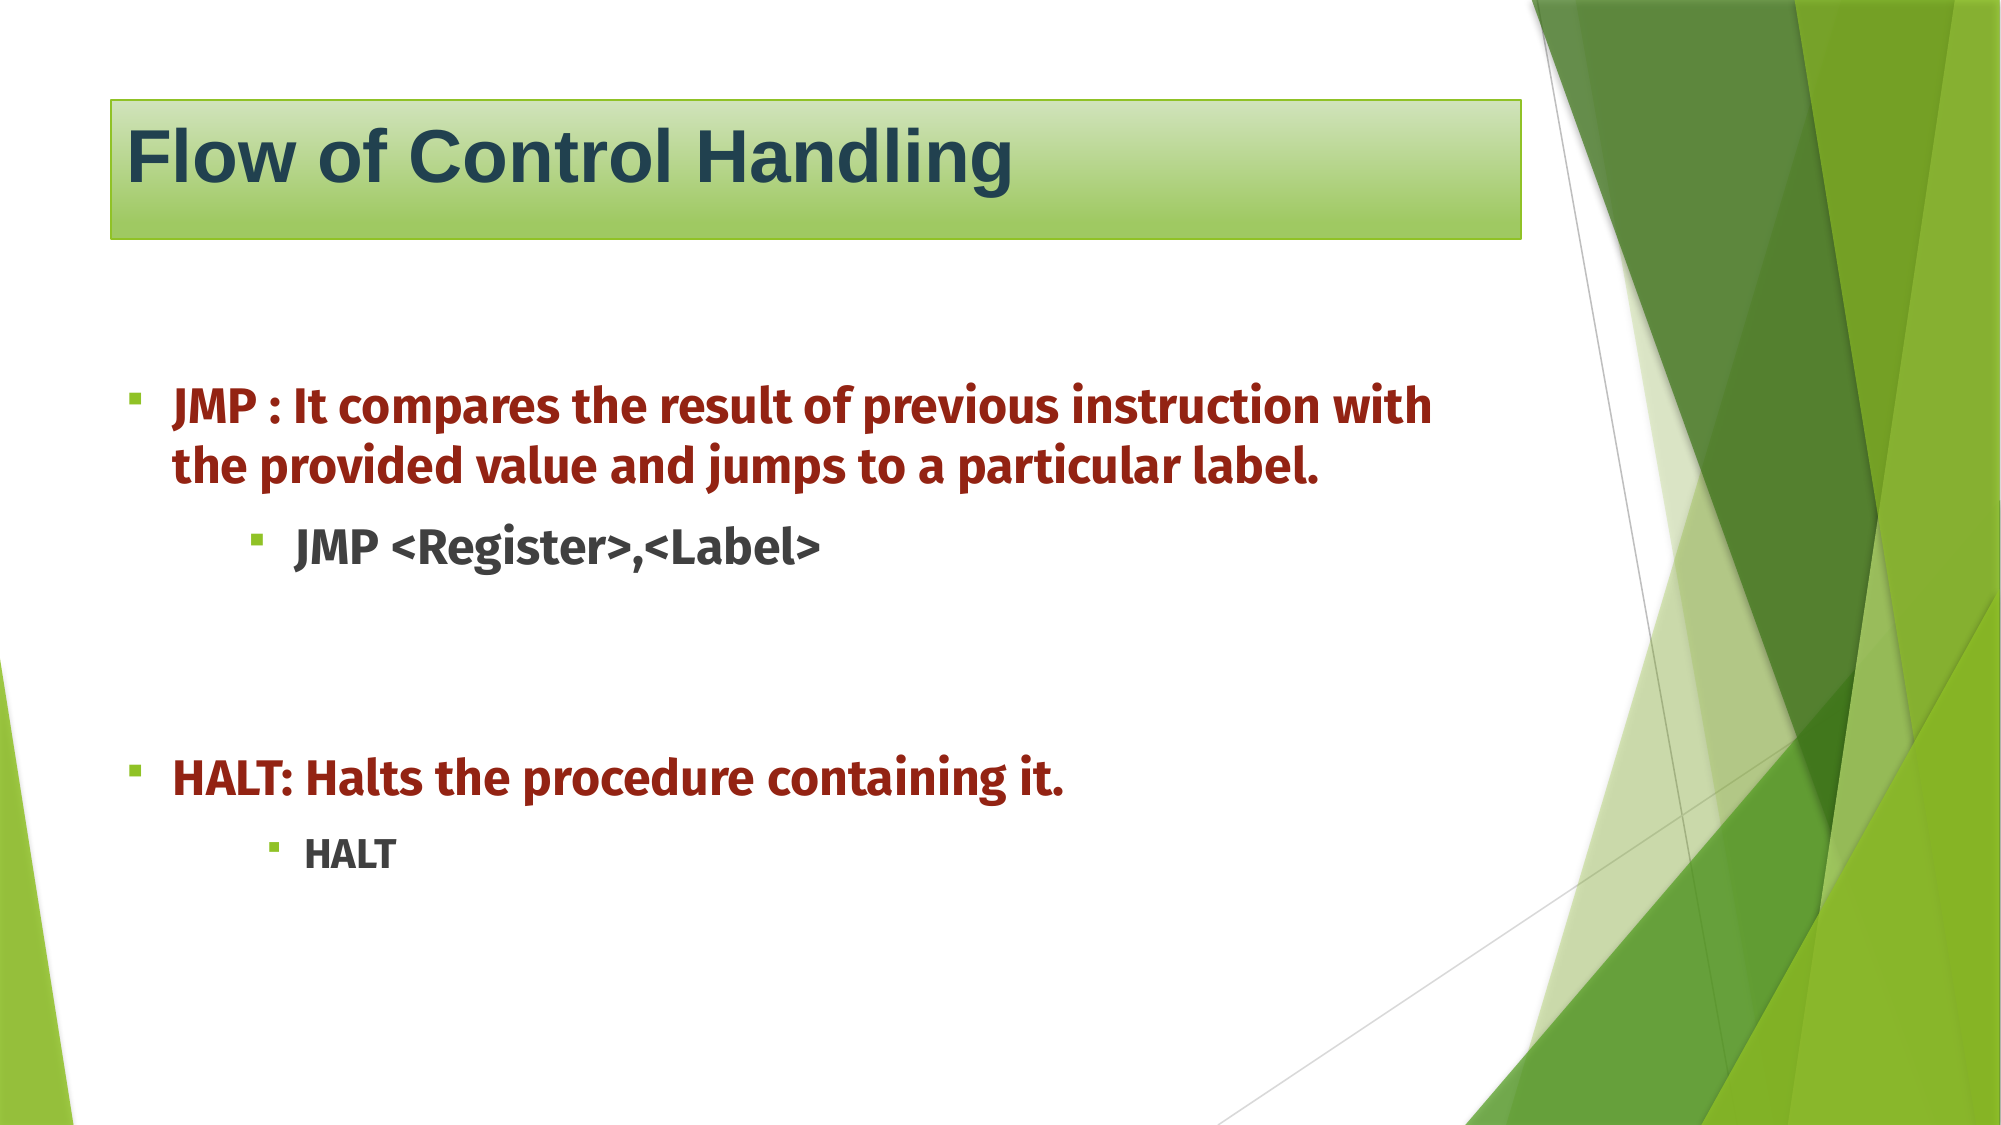

# Flow of Control Handling

JMP : It compares the result of previous instruction with the provided value and jumps to a particular label.
JMP <Register>,<Label>

HALT: Halts the procedure containing it.
HALT